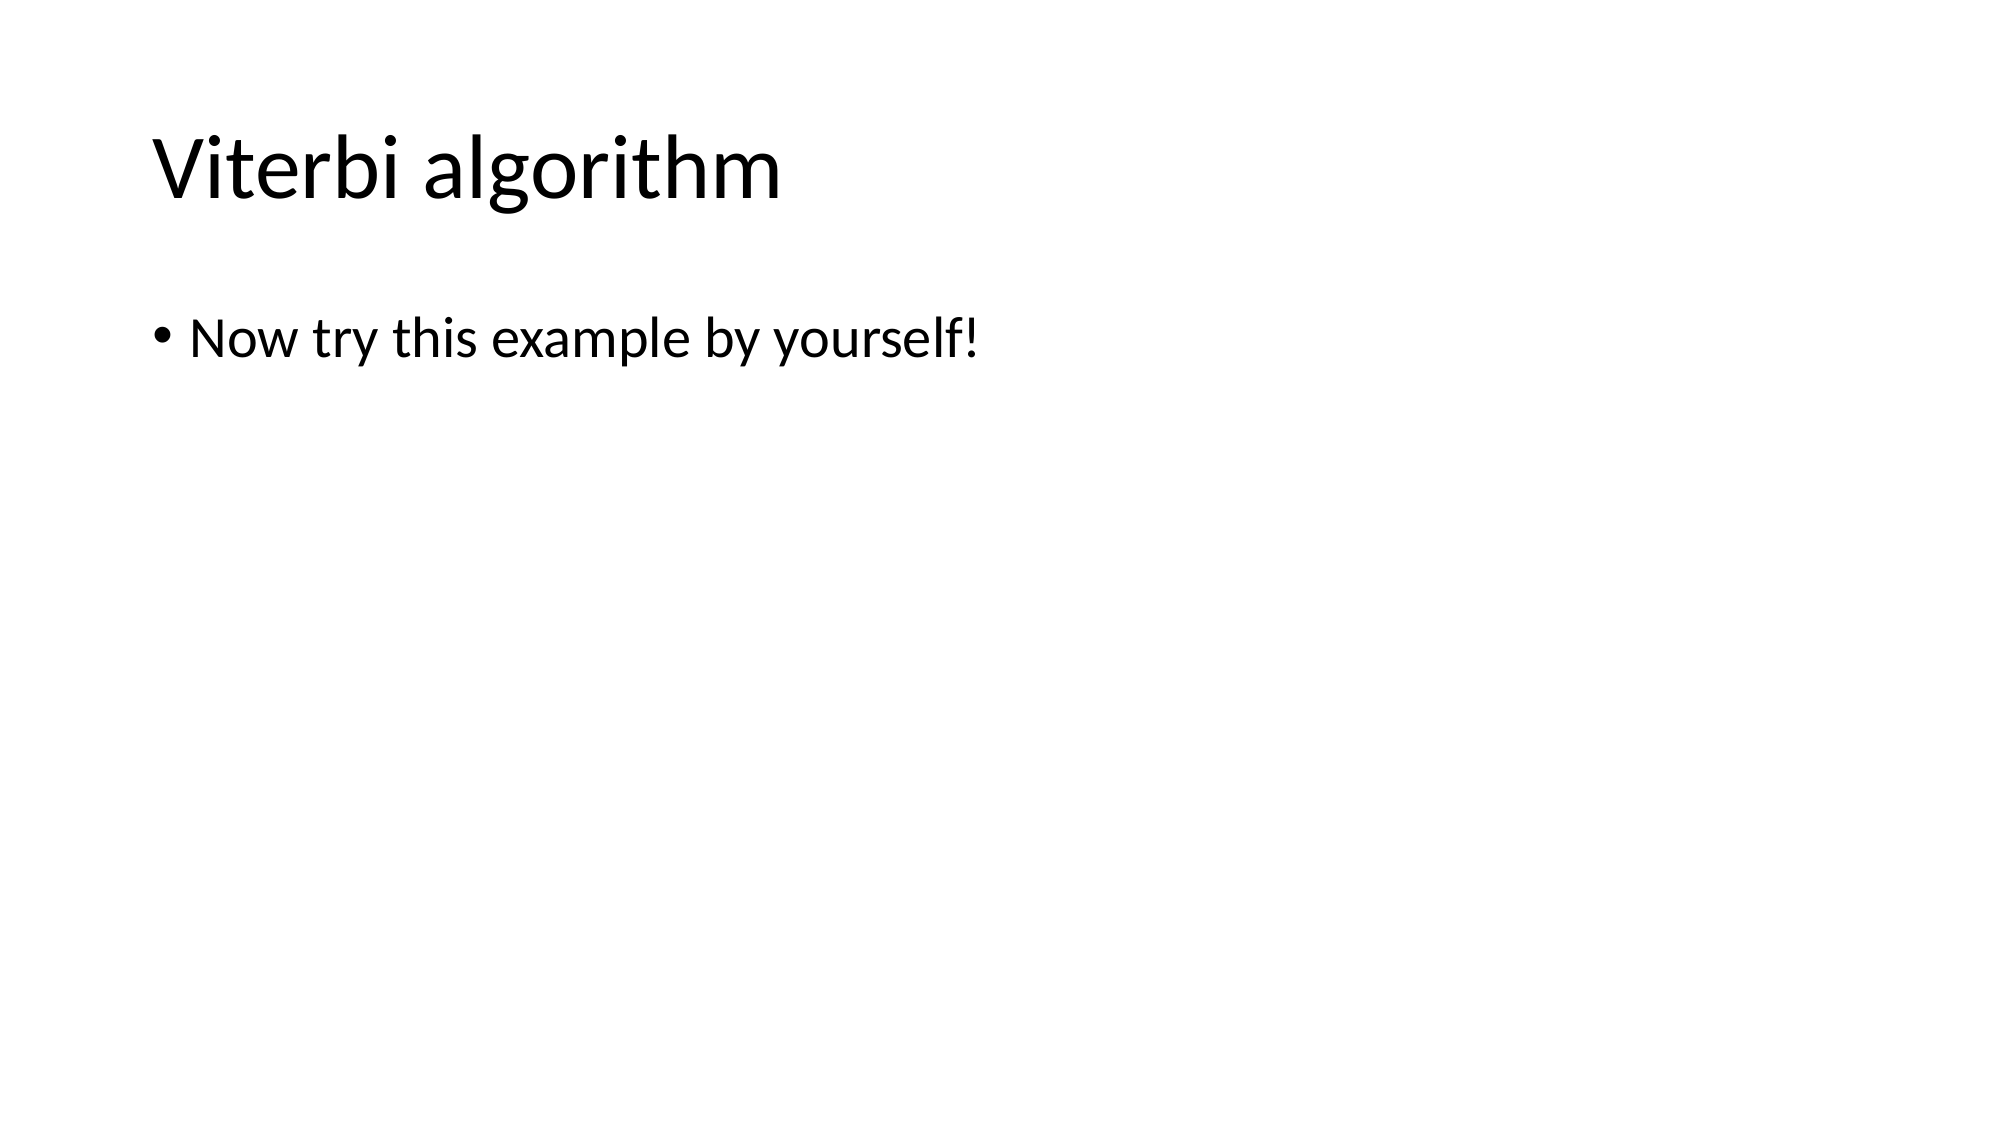

# Viterbi algorithm
Now try this example by yourself!